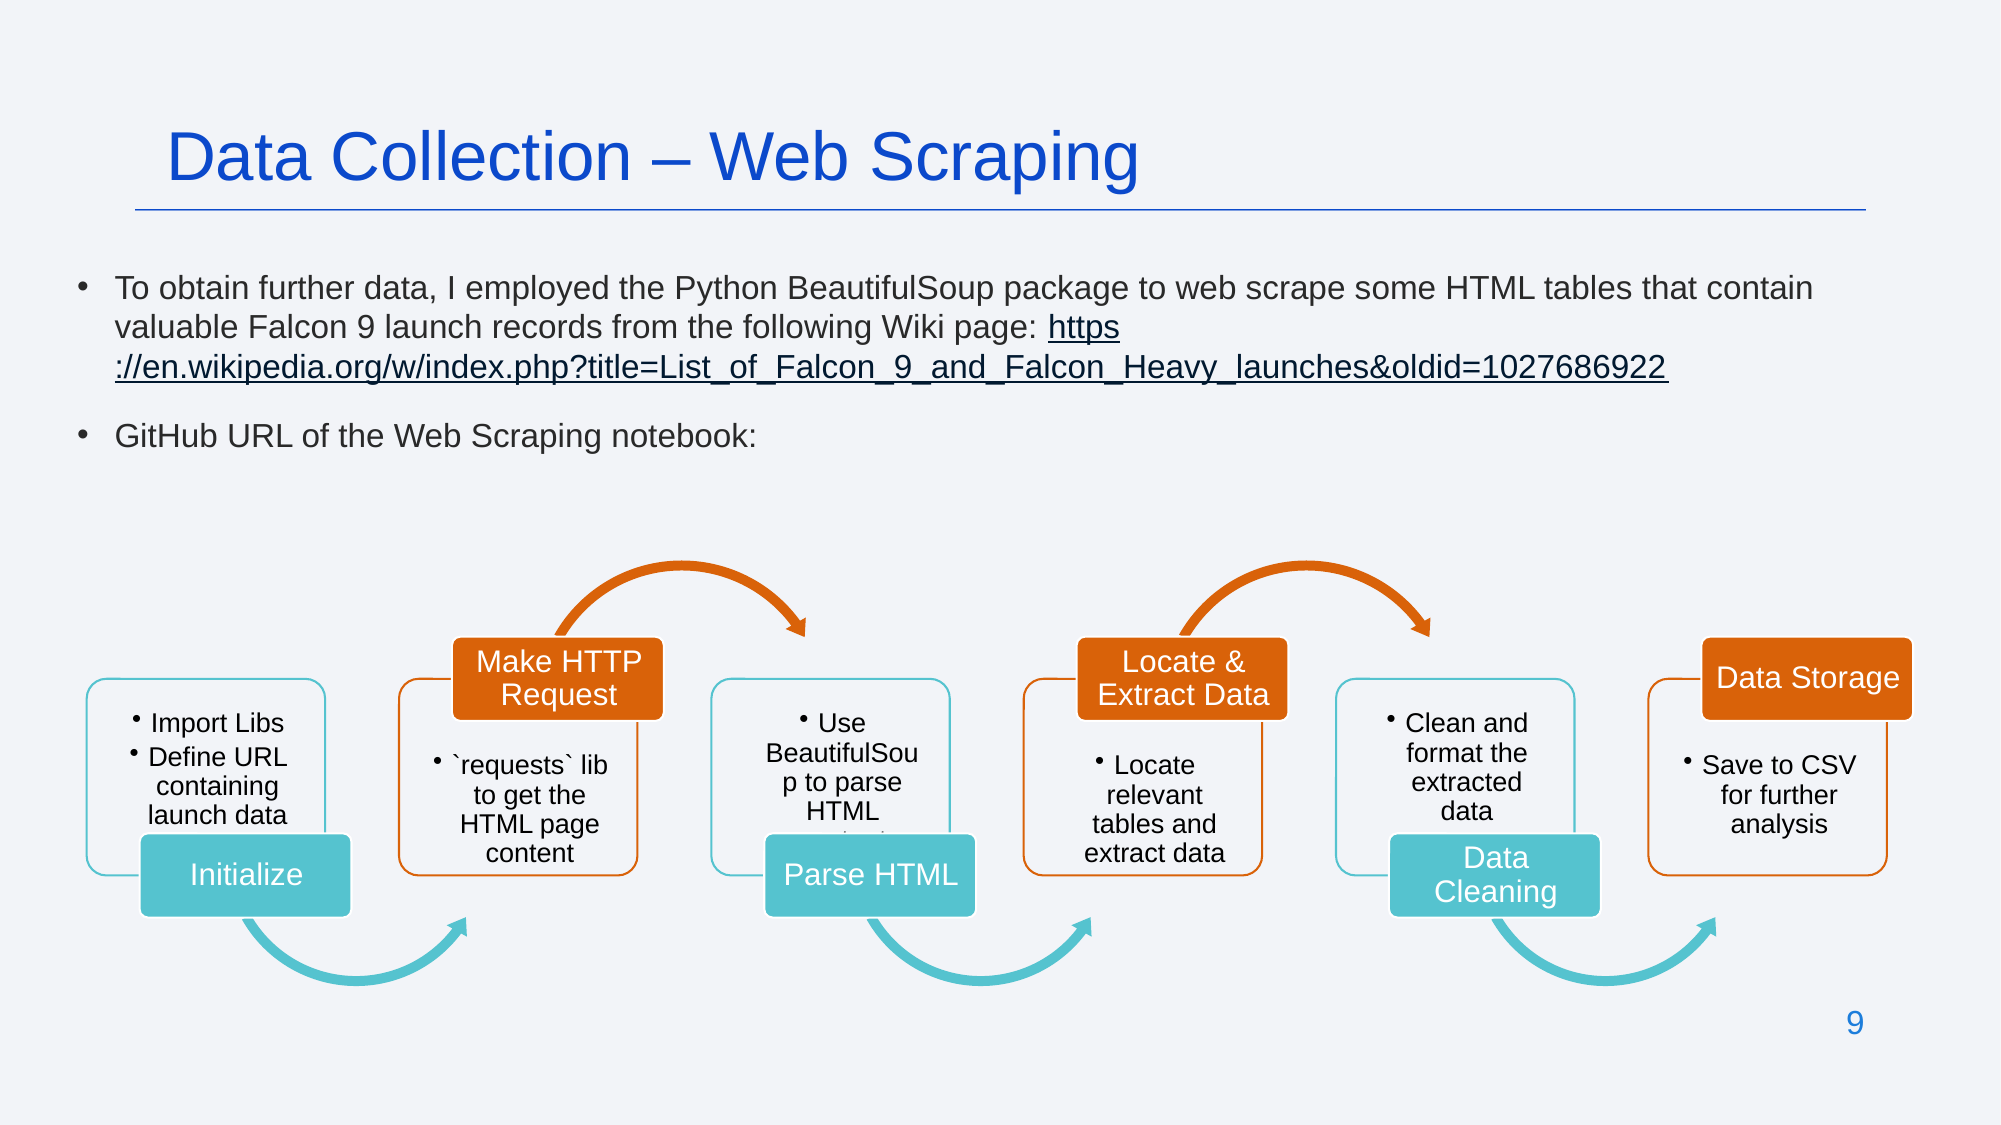

Data Collection – Web Scraping
To obtain further data, I employed the Python BeautifulSoup package to web scrape some HTML tables that contain valuable Falcon 9 launch records from the following Wiki page: https://en.wikipedia.org/w/index.php?title=List_of_Falcon_9_and_Falcon_Heavy_launches&oldid=1027686922
GitHub URL of the Web Scraping notebook:

Import Libs
Define URL containing launch data
Initialize
`requests` lib to get the HTML page content
Make HTTP Request
Use BeautifulSoup to parse HTML content
Parse HTML
Locate relevant tables and extract data
Locate & Extract Data
Clean and format the extracted data
Data Cleaning
Save to CSV for further analysis

Data Storage
9